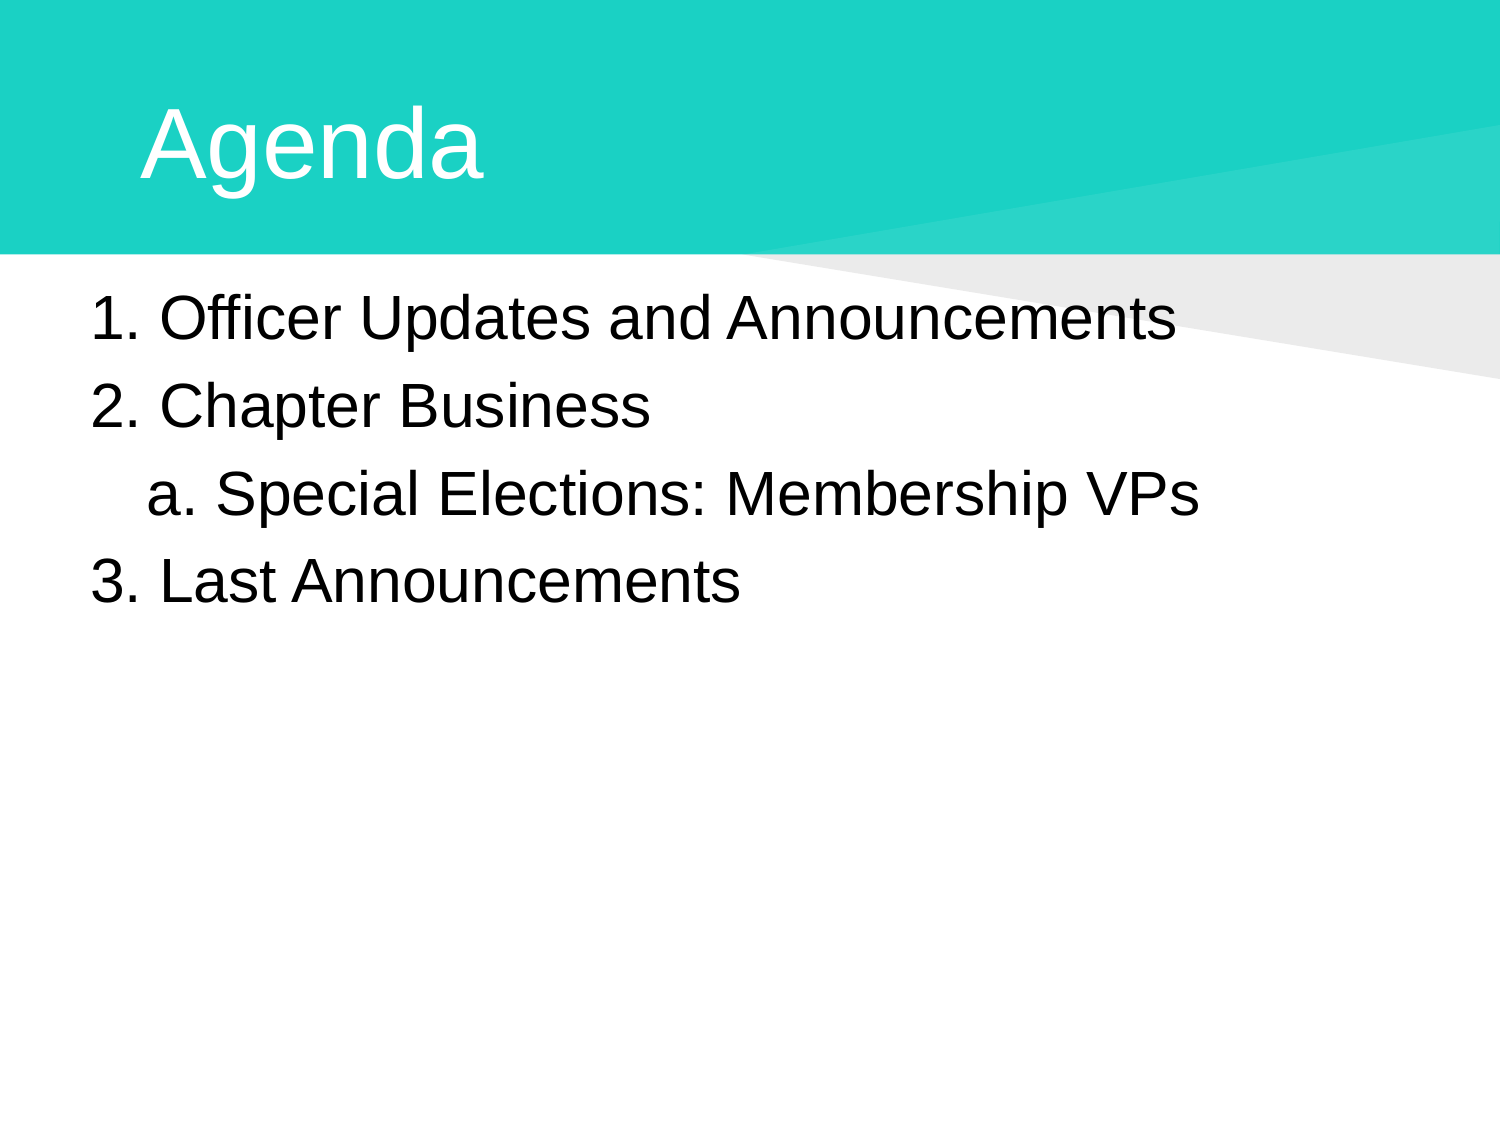

# Agenda
1. Officer Updates and Announcements
2. Chapter Business
	a. Special Elections: Membership VPs
3. Last Announcements